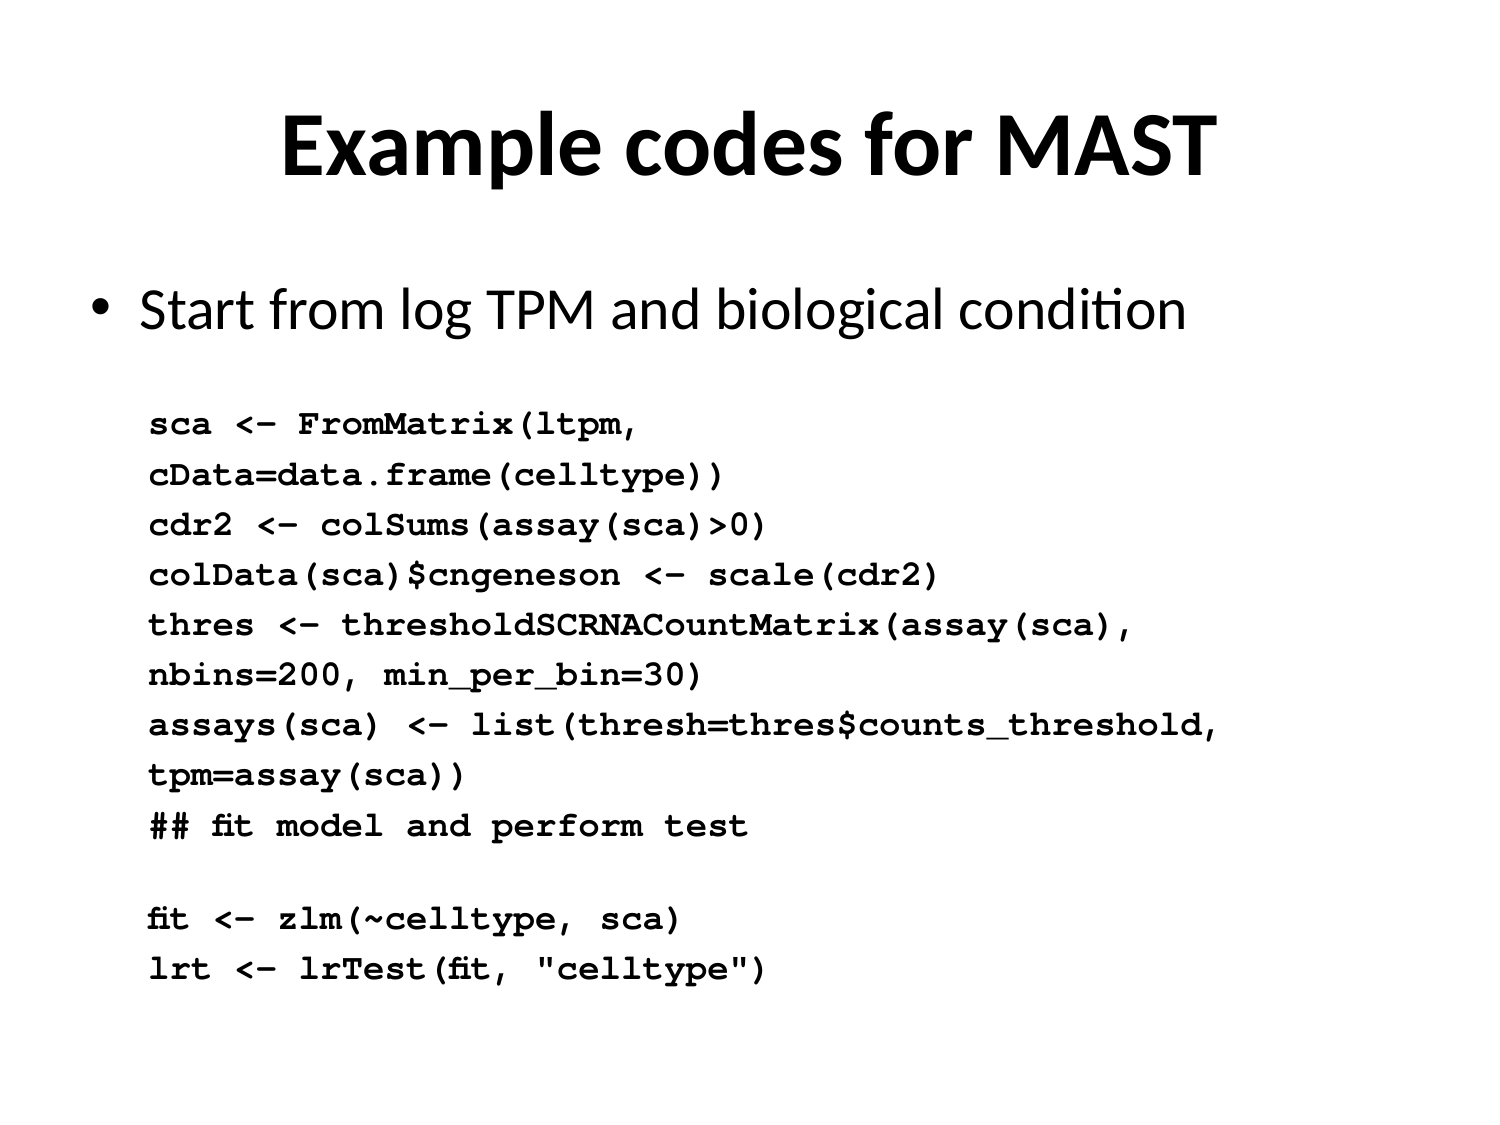

# Example codes for MAST
Start from log TPM and biological condition

sca <- FromMatrix(ltpm,
			cData=data.frame(celltype))
cdr2 <- colSums(assay(sca)>0)
colData(sca)$cngeneson <- scale(cdr2)
thres <- thresholdSCRNACountMatrix(assay(sca),
			nbins=200, min_per_bin=30)
assays(sca) <- list(thresh=thres$counts_threshold,
					tpm=assay(sca))
## fit model and perform test
fit <- zlm(~celltype, sca)
lrt <- lrTest(fit, "celltype")